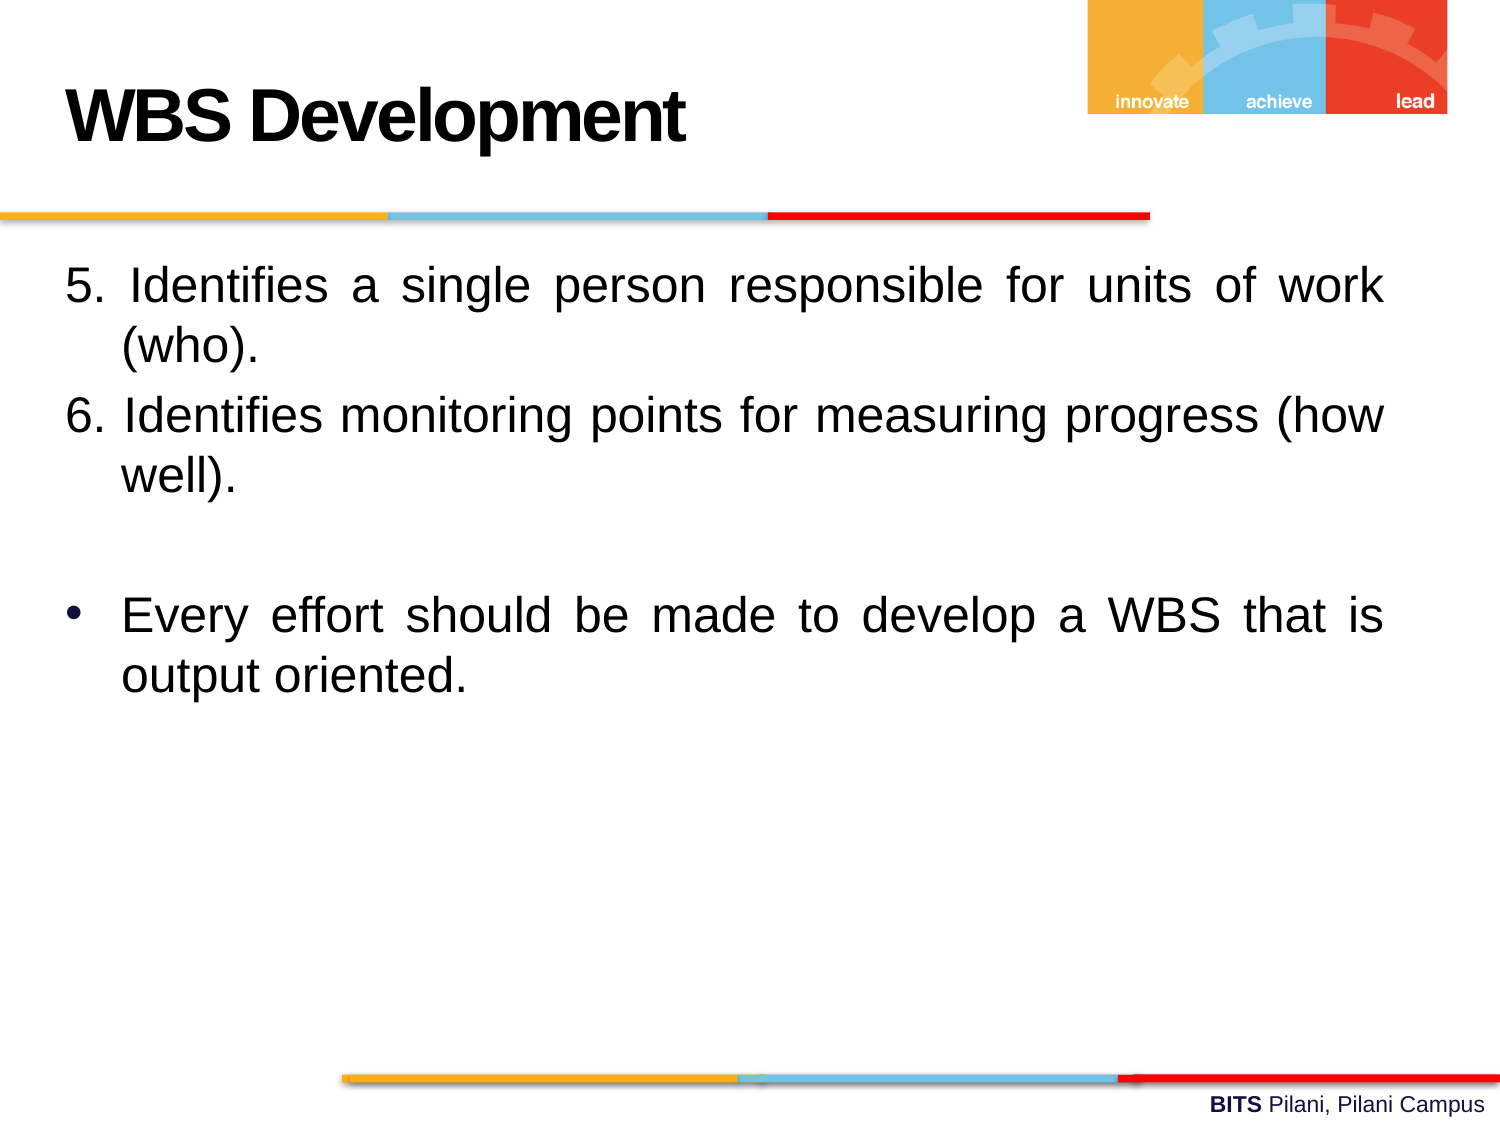

WBS Development
5. Identifies a single person responsible for units of work (who).
6. Identifies monitoring points for measuring progress (how well).

Every effort should be made to develop a WBS that is output oriented.